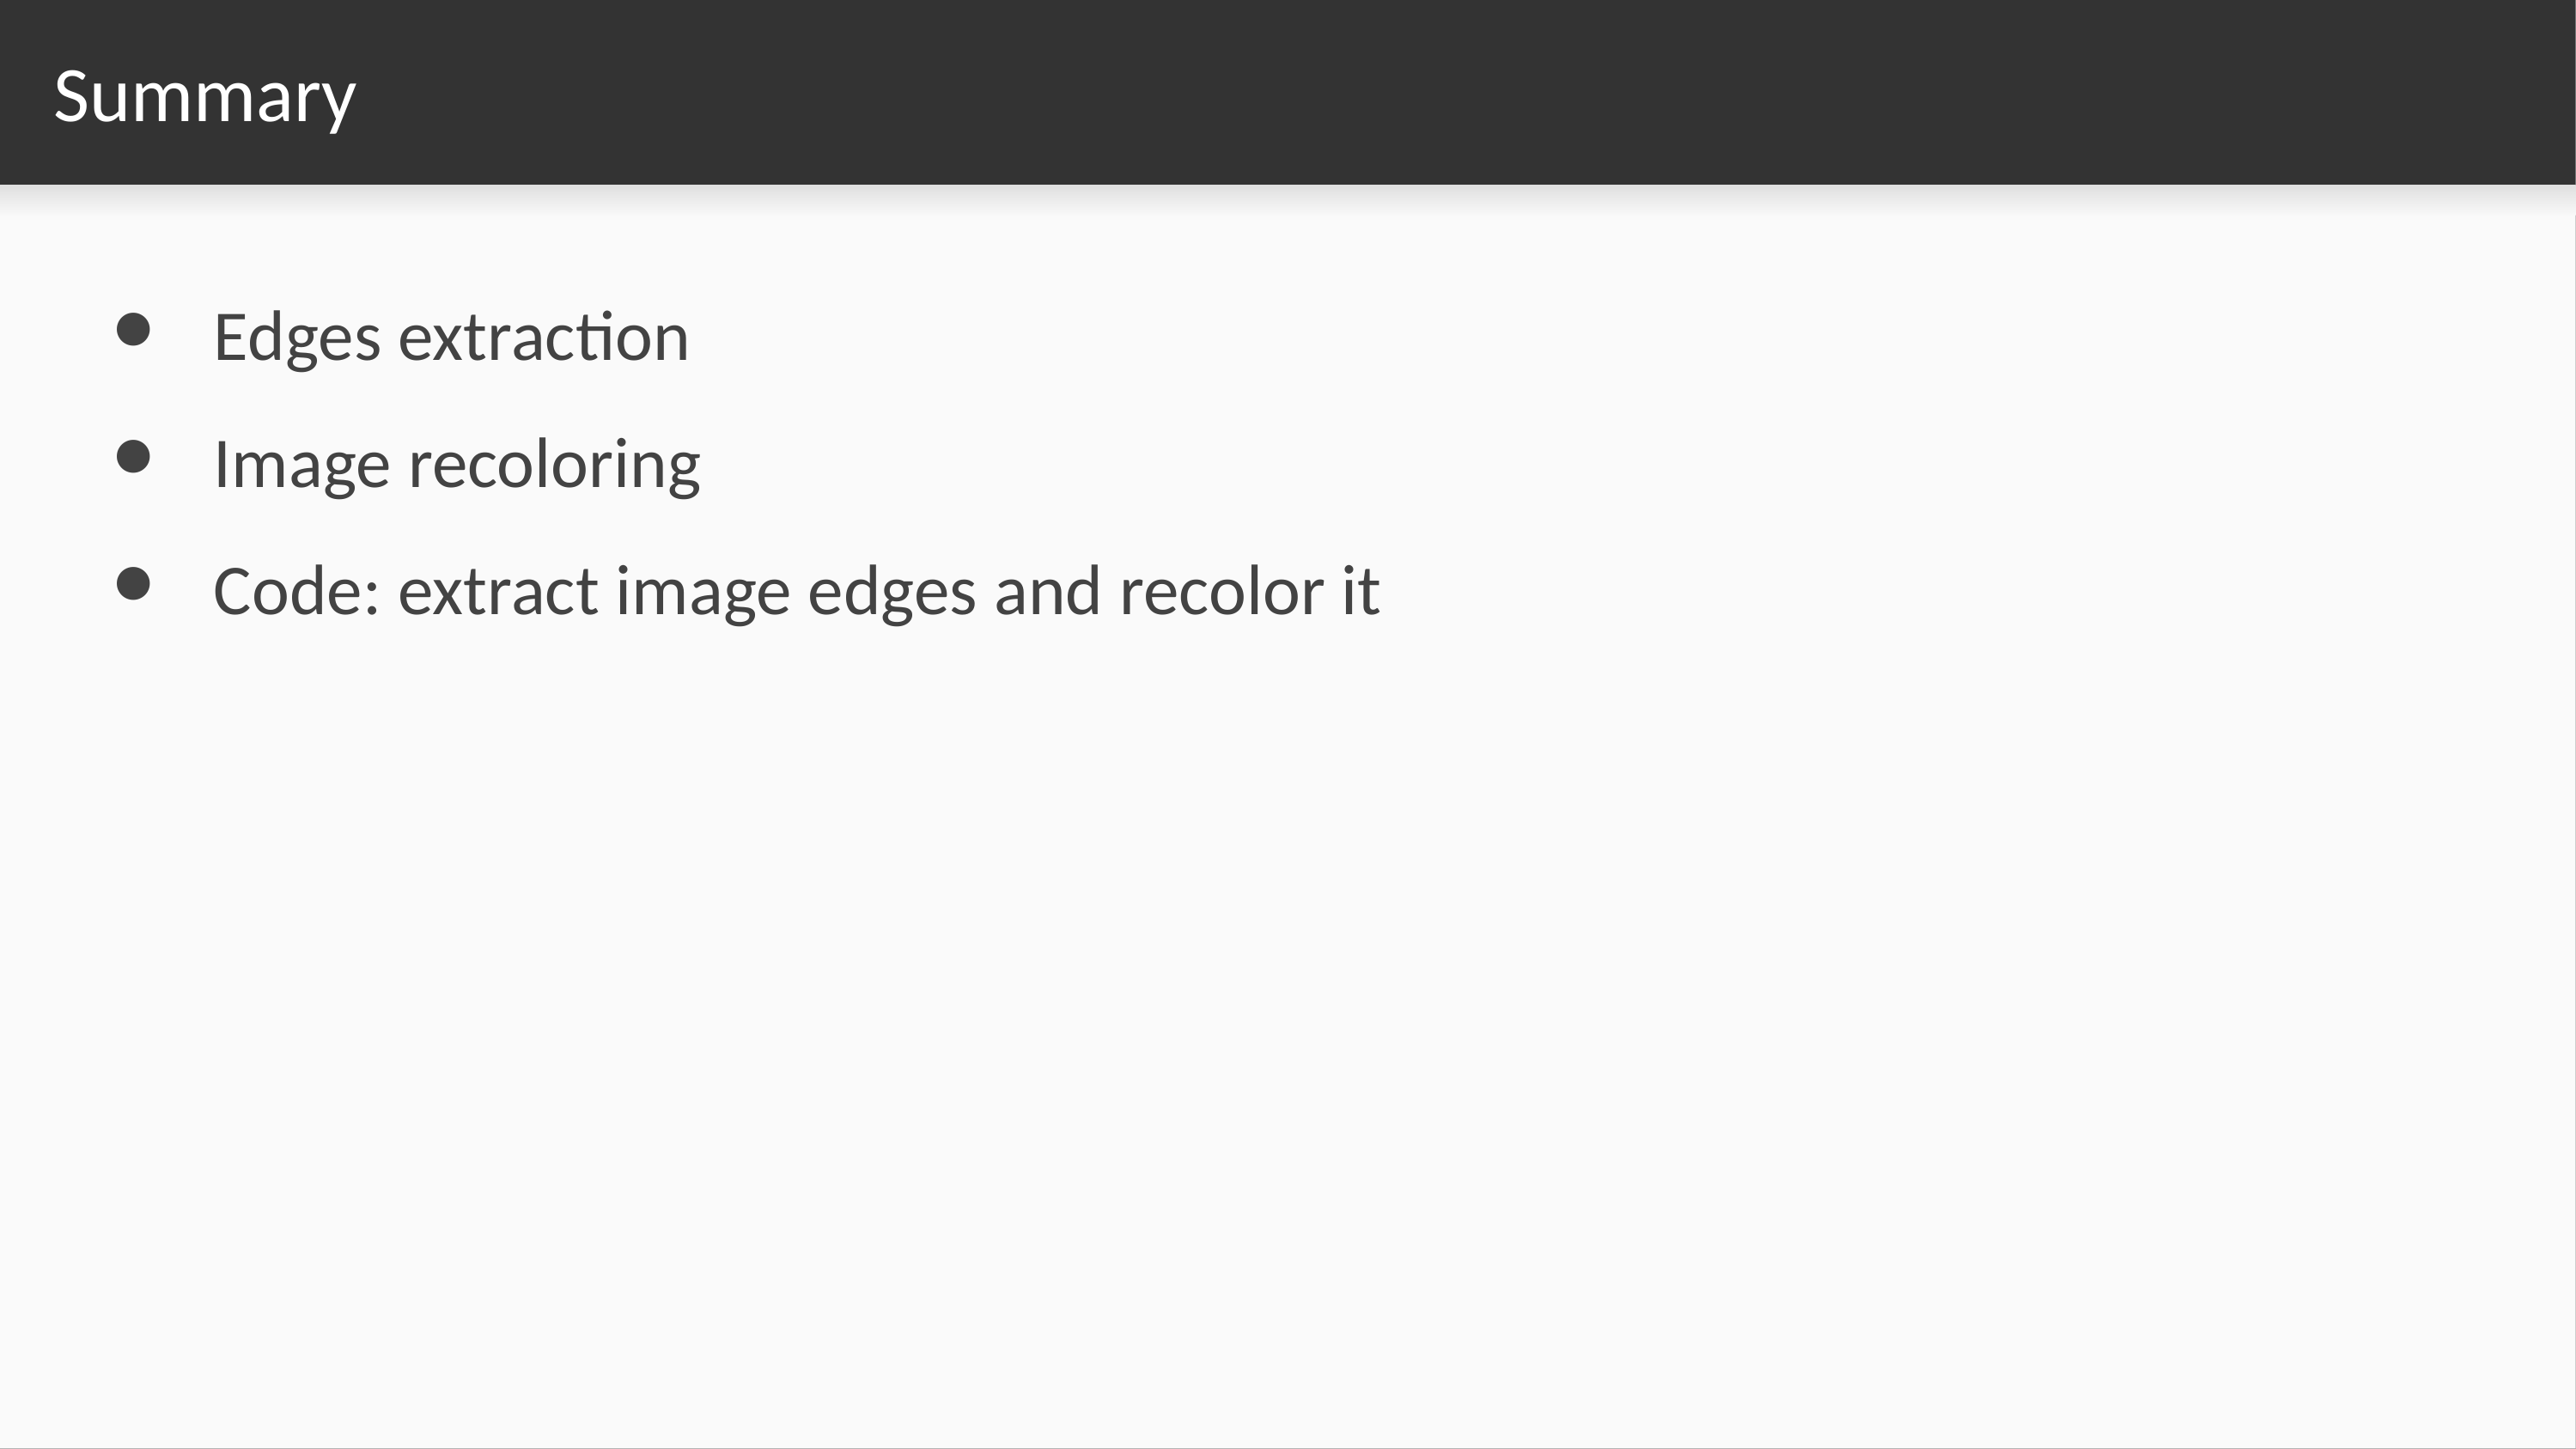

# Summary
Edges extraction
Image recoloring
Code: extract image edges and recolor it